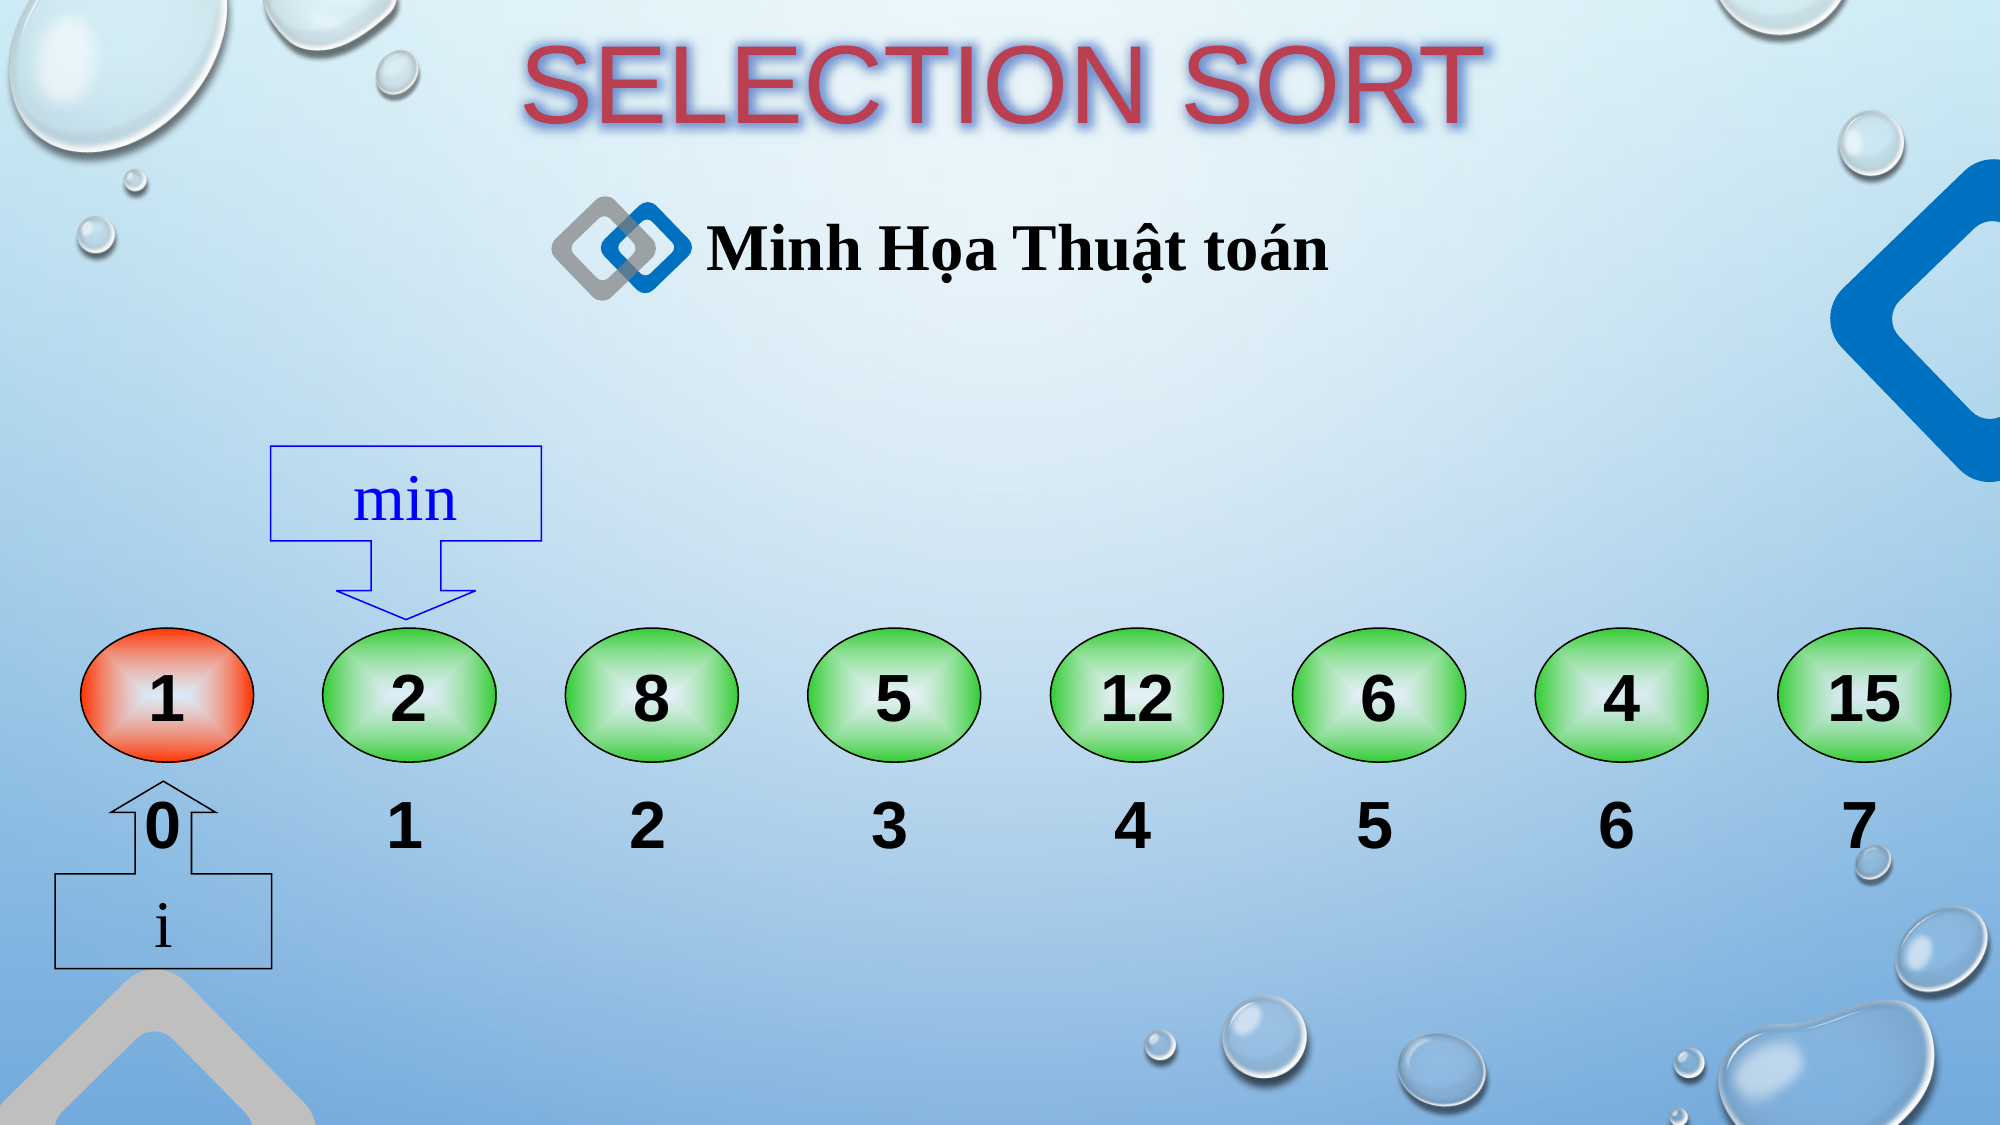

SELECTION SORT

Minh Họa Thuật toán

min
1
2
8
5
6
4
12
15
0
1
2
3
4
5
6
7
i